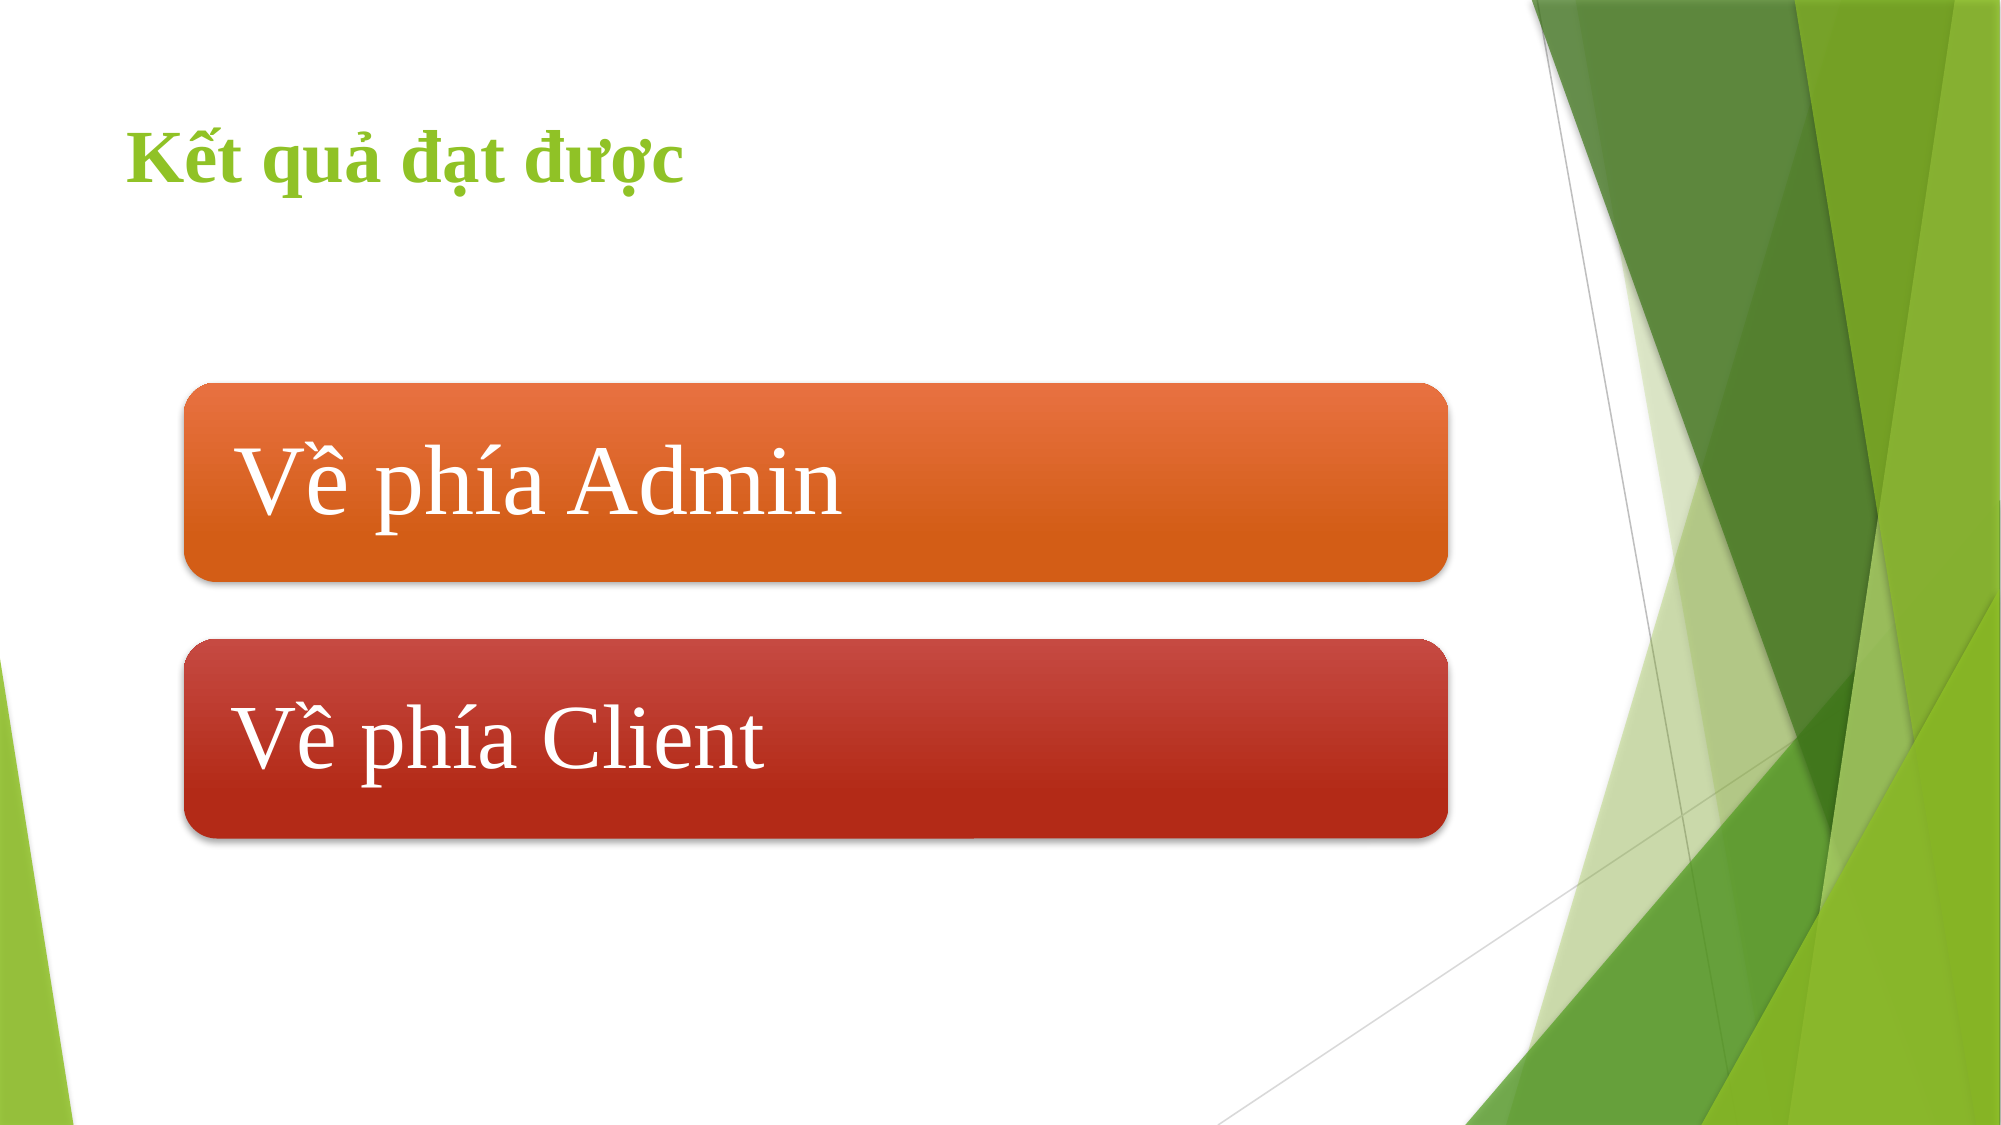

# Kết quả đạt được
Về phía Admin
Về phía Client